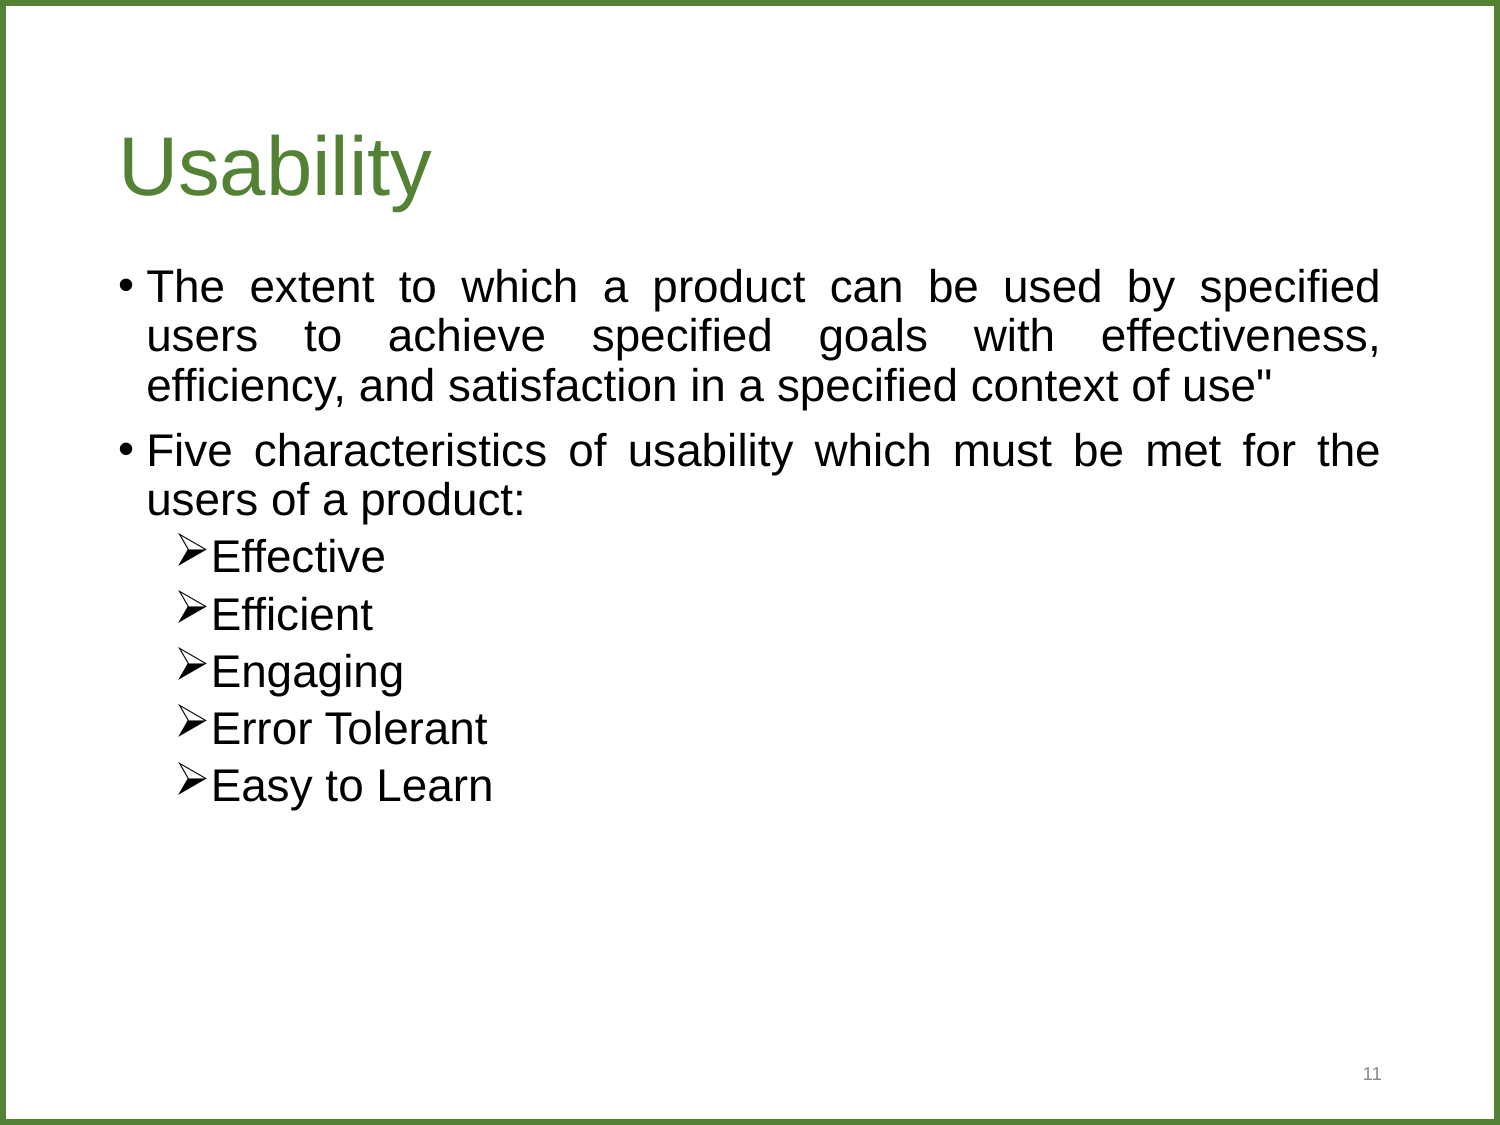

# Usability
The extent to which a product can be used by specified users to achieve specified goals with effectiveness, efficiency, and satisfaction in a specified context of use"
Five characteristics of usability which must be met for the users of a product:
Effective
Efficient
Engaging
Error Tolerant
Easy to Learn
11